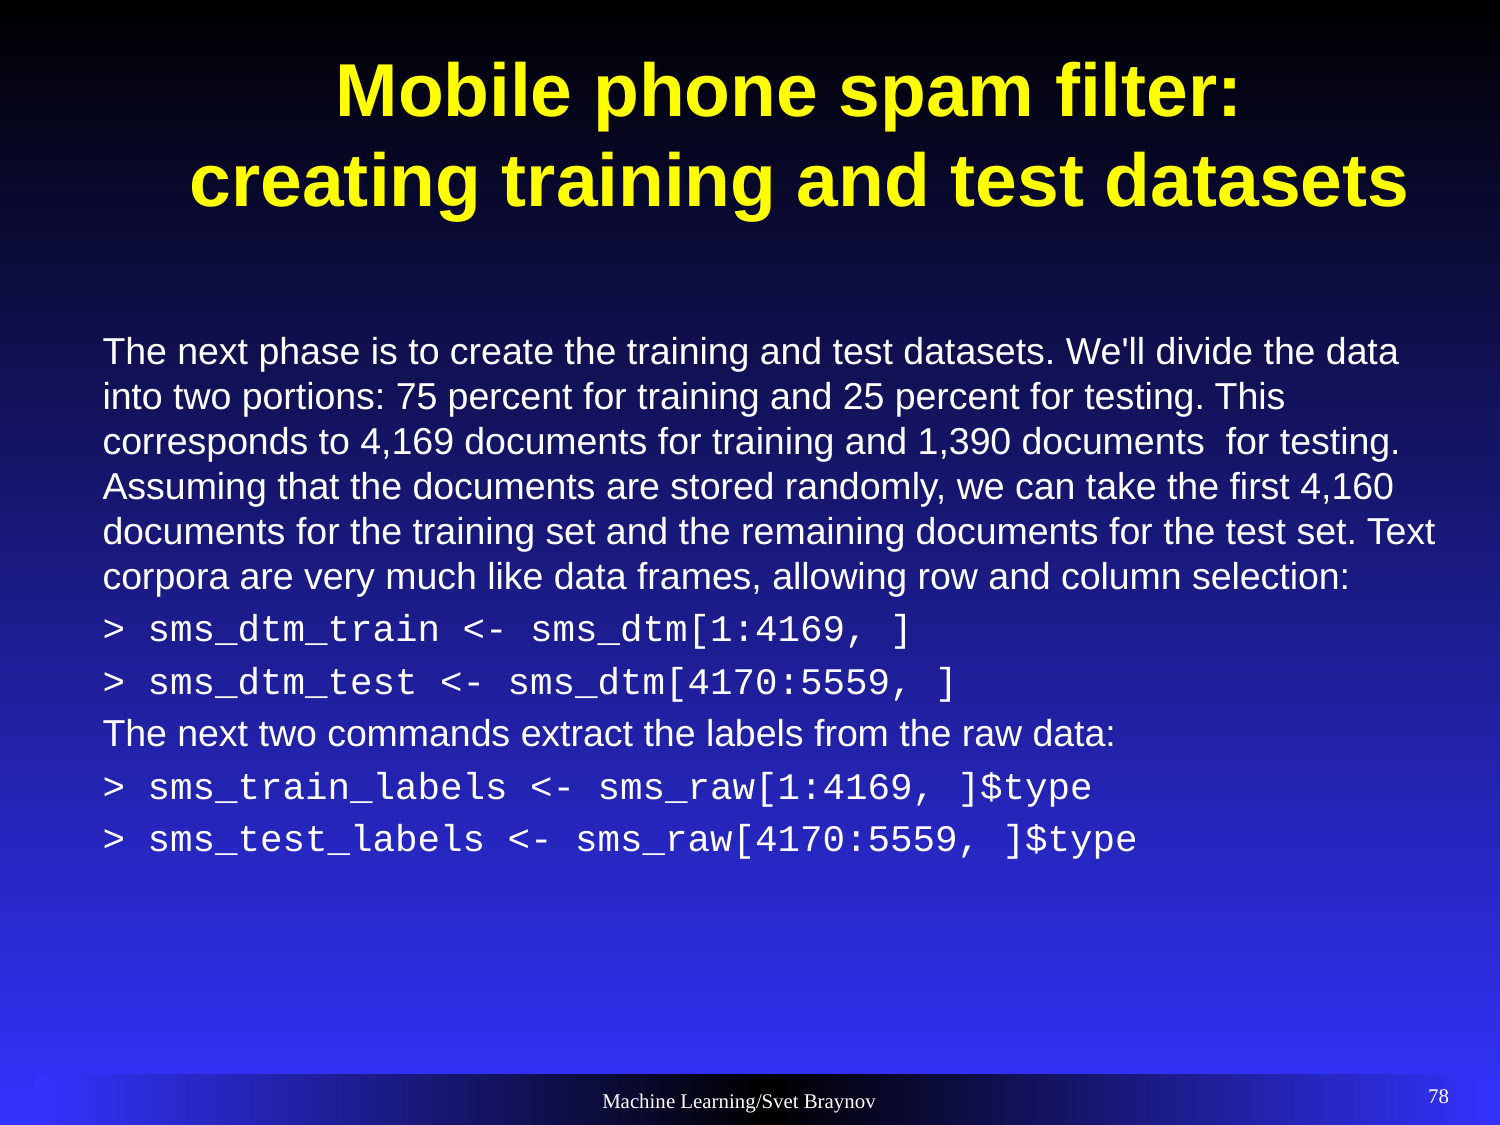

# Mobile phone spam filter: creating training and test datasets
The next phase is to create the training and test datasets. We'll divide the data into two portions: 75 percent for training and 25 percent for testing. This corresponds to 4,169 documents for training and 1,390 documents  for testing. Assuming that the documents are stored randomly, we can take the first 4,160 documents for the training set and the remaining documents for the test set. Text corpora are very much like data frames, allowing row and column selection:
> sms_dtm_train <- sms_dtm[1:4169, ]
> sms_dtm_test <- sms_dtm[4170:5559, ]
The next two commands extract the labels from the raw data:
> sms_train_labels <- sms_raw[1:4169, ]$type
> sms_test_labels <- sms_raw[4170:5559, ]$type

78